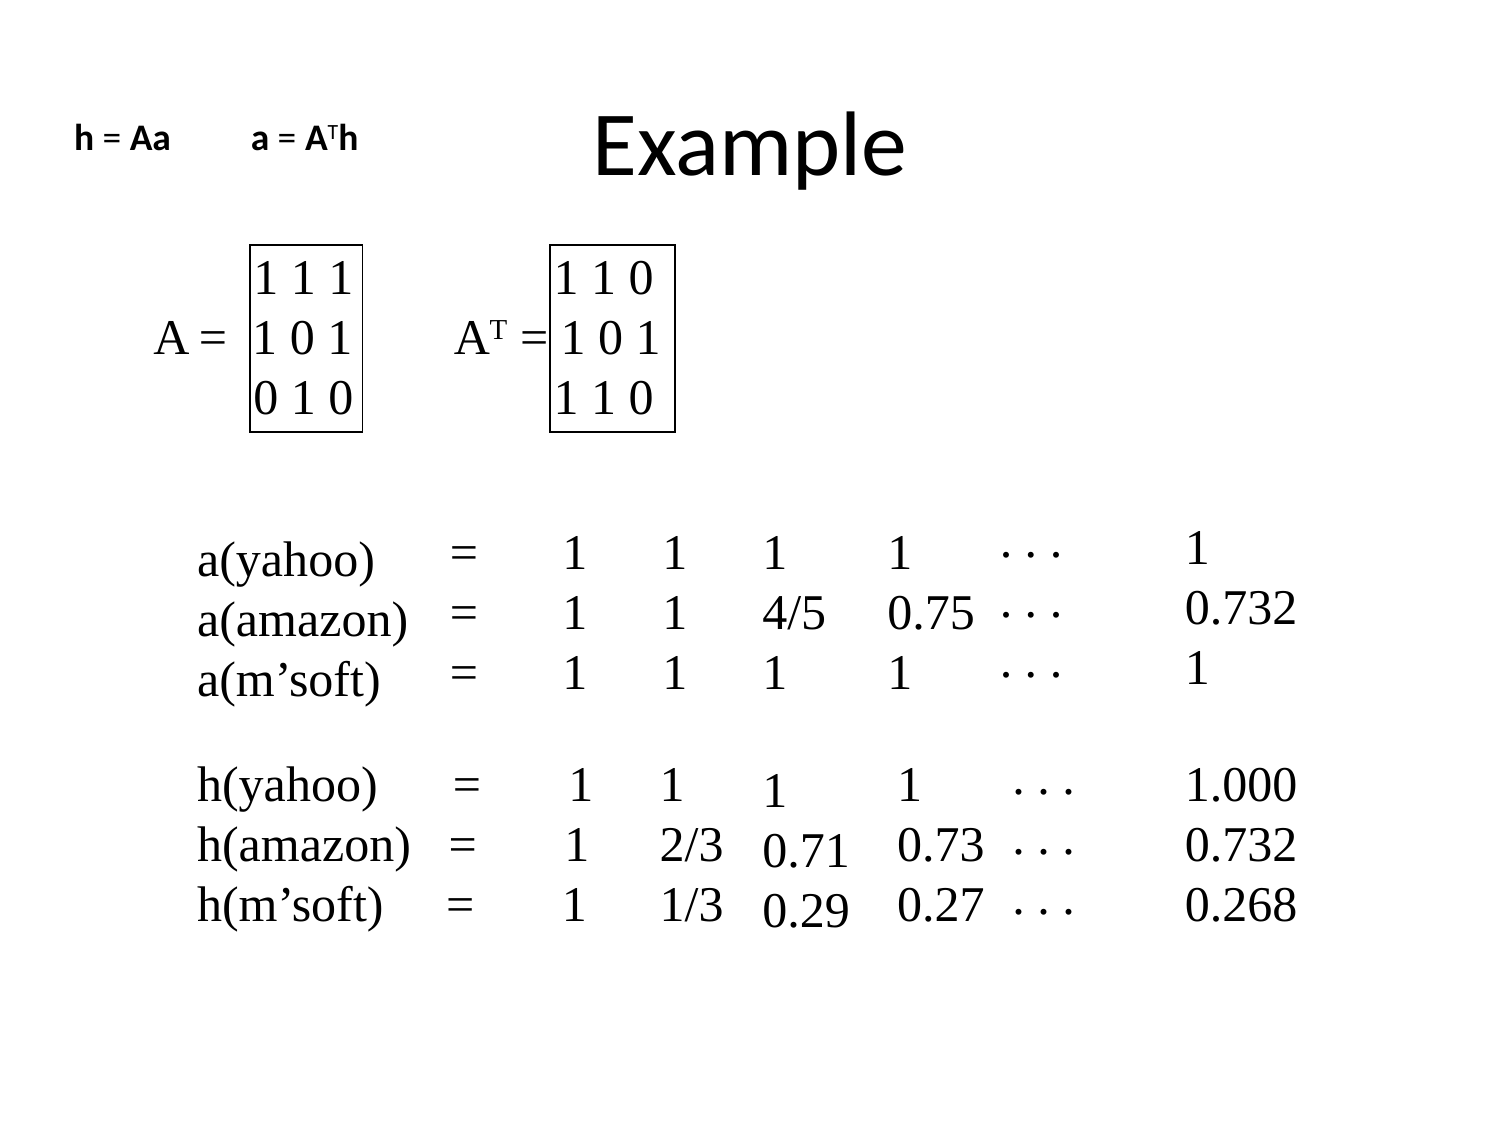

# Example
h = Aa
a = ATh
        1 1 1
A =  1 0 1
        0 1 0
        1 1 0
AT = 1 0 1
        1 1 0

. . .
. . .
. . .
1
0.732
1
=
=
=
1
1
1
1
1
1
1
4/5
1
 1
 0.75
 1
a(yahoo)
a(amazon)
a(m’soft)
. . .
. . .
. . .
h(yahoo)      =       1
h(amazon)   =       1
h(m’soft)     =       1
1
2/3
1/3
 1
 0.73
 0.27
1.000
0.732
0.268
1
0.71
0.29